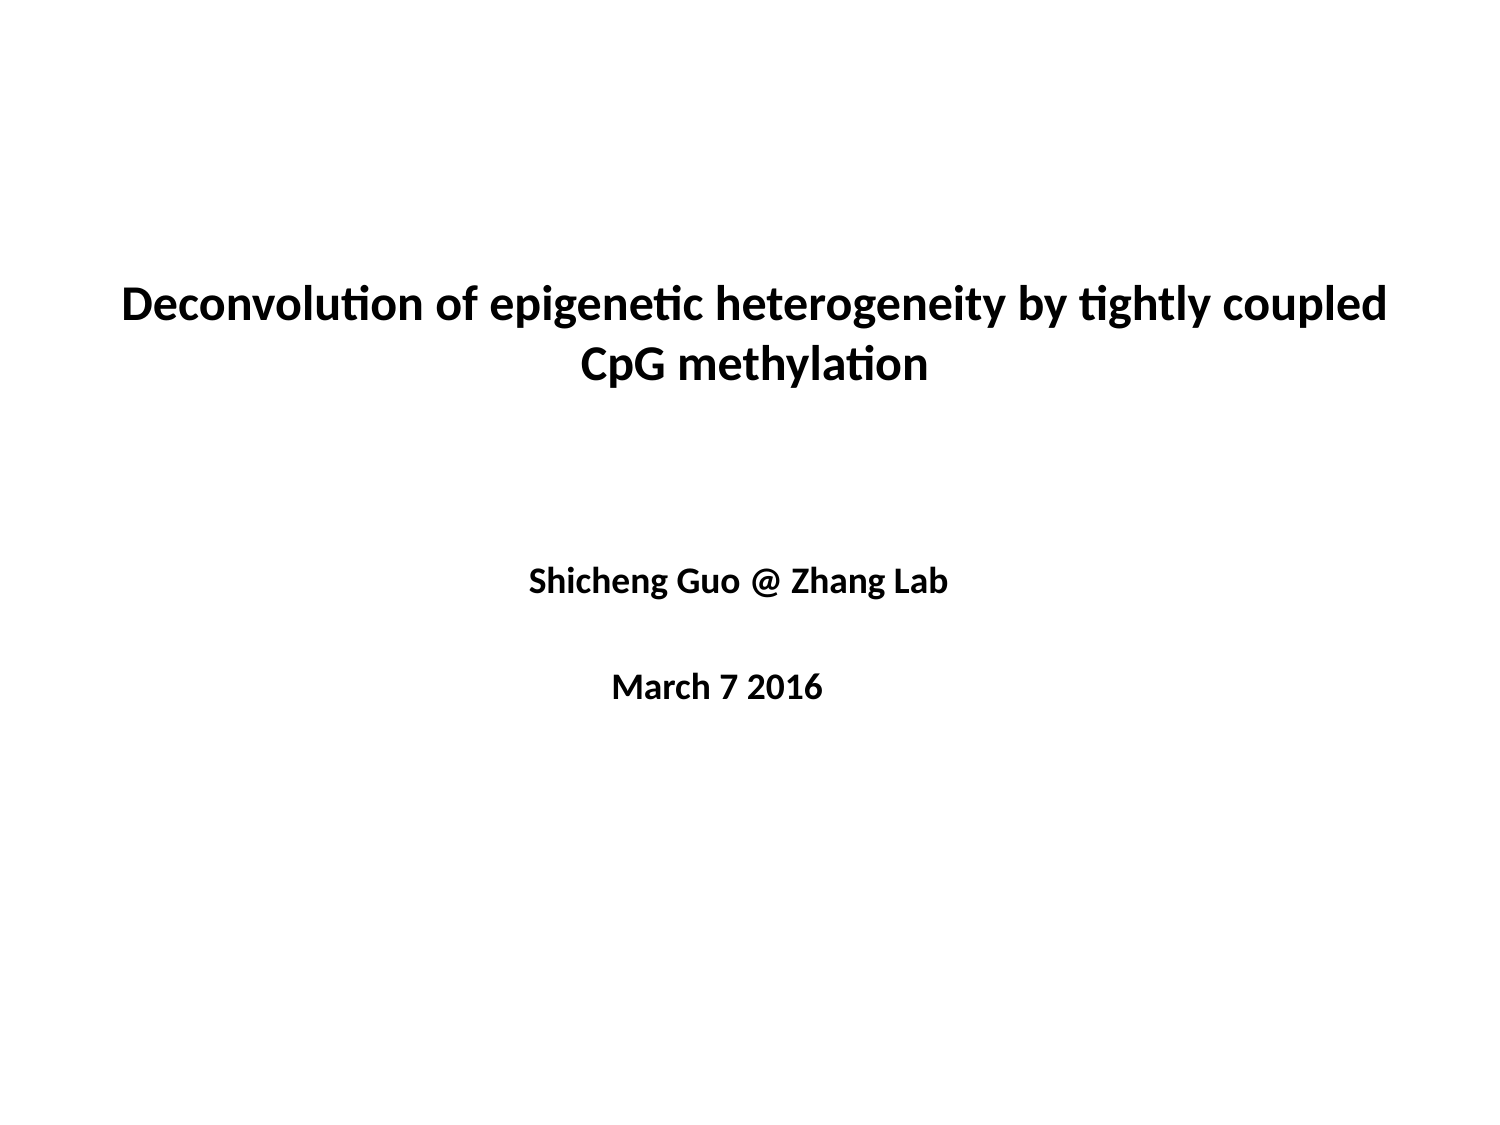

Deconvolution of epigenetic heterogeneity by tightly coupled CpG methylation
Shicheng Guo @ Zhang Lab

March 7 2016